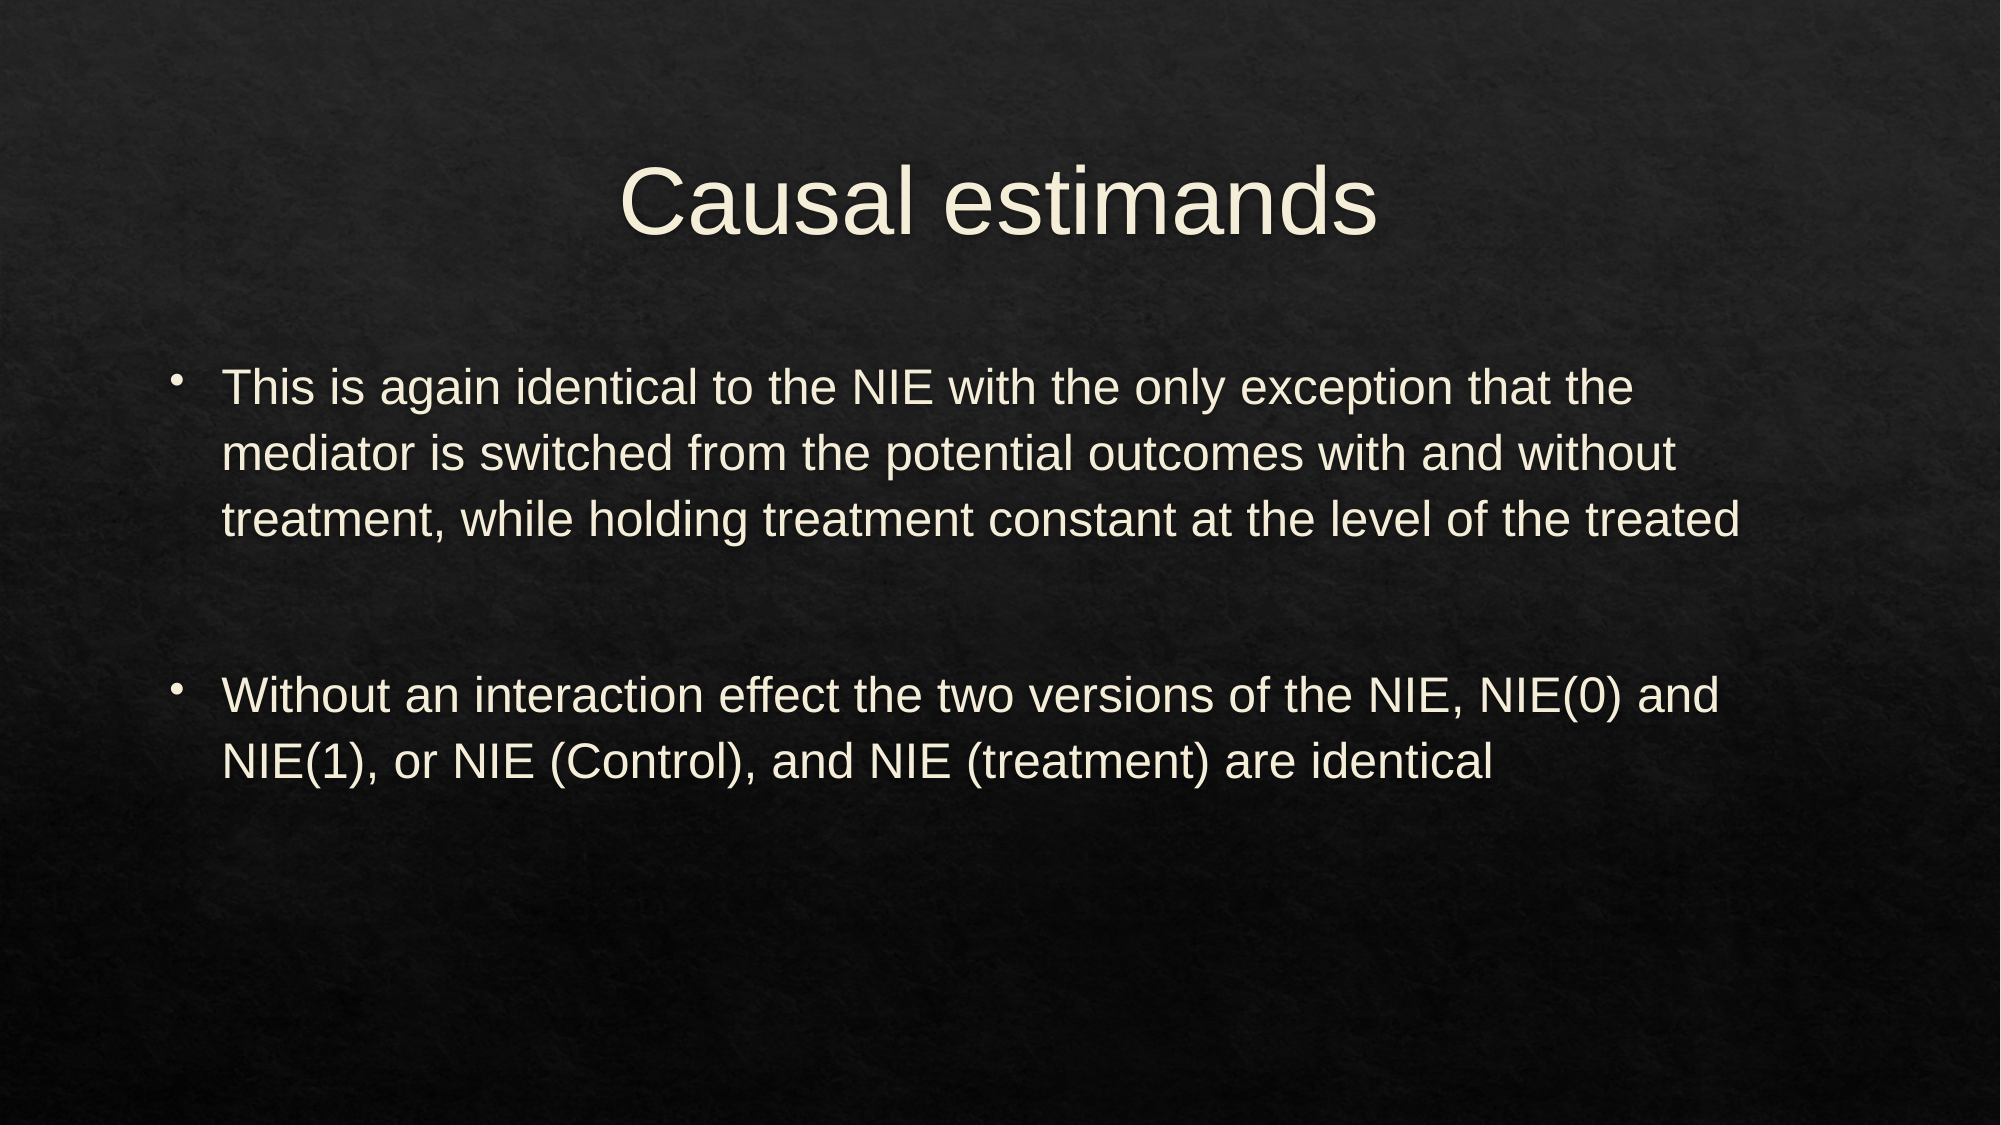

# Causal estimands
This is again identical to the NIE with the only exception that the mediator is switched from the potential outcomes with and without treatment, while holding treatment constant at the level of the treated

Without an interaction effect the two versions of the NIE, NIE(0) and NIE(1), or NIE (Control), and NIE (treatment) are identical